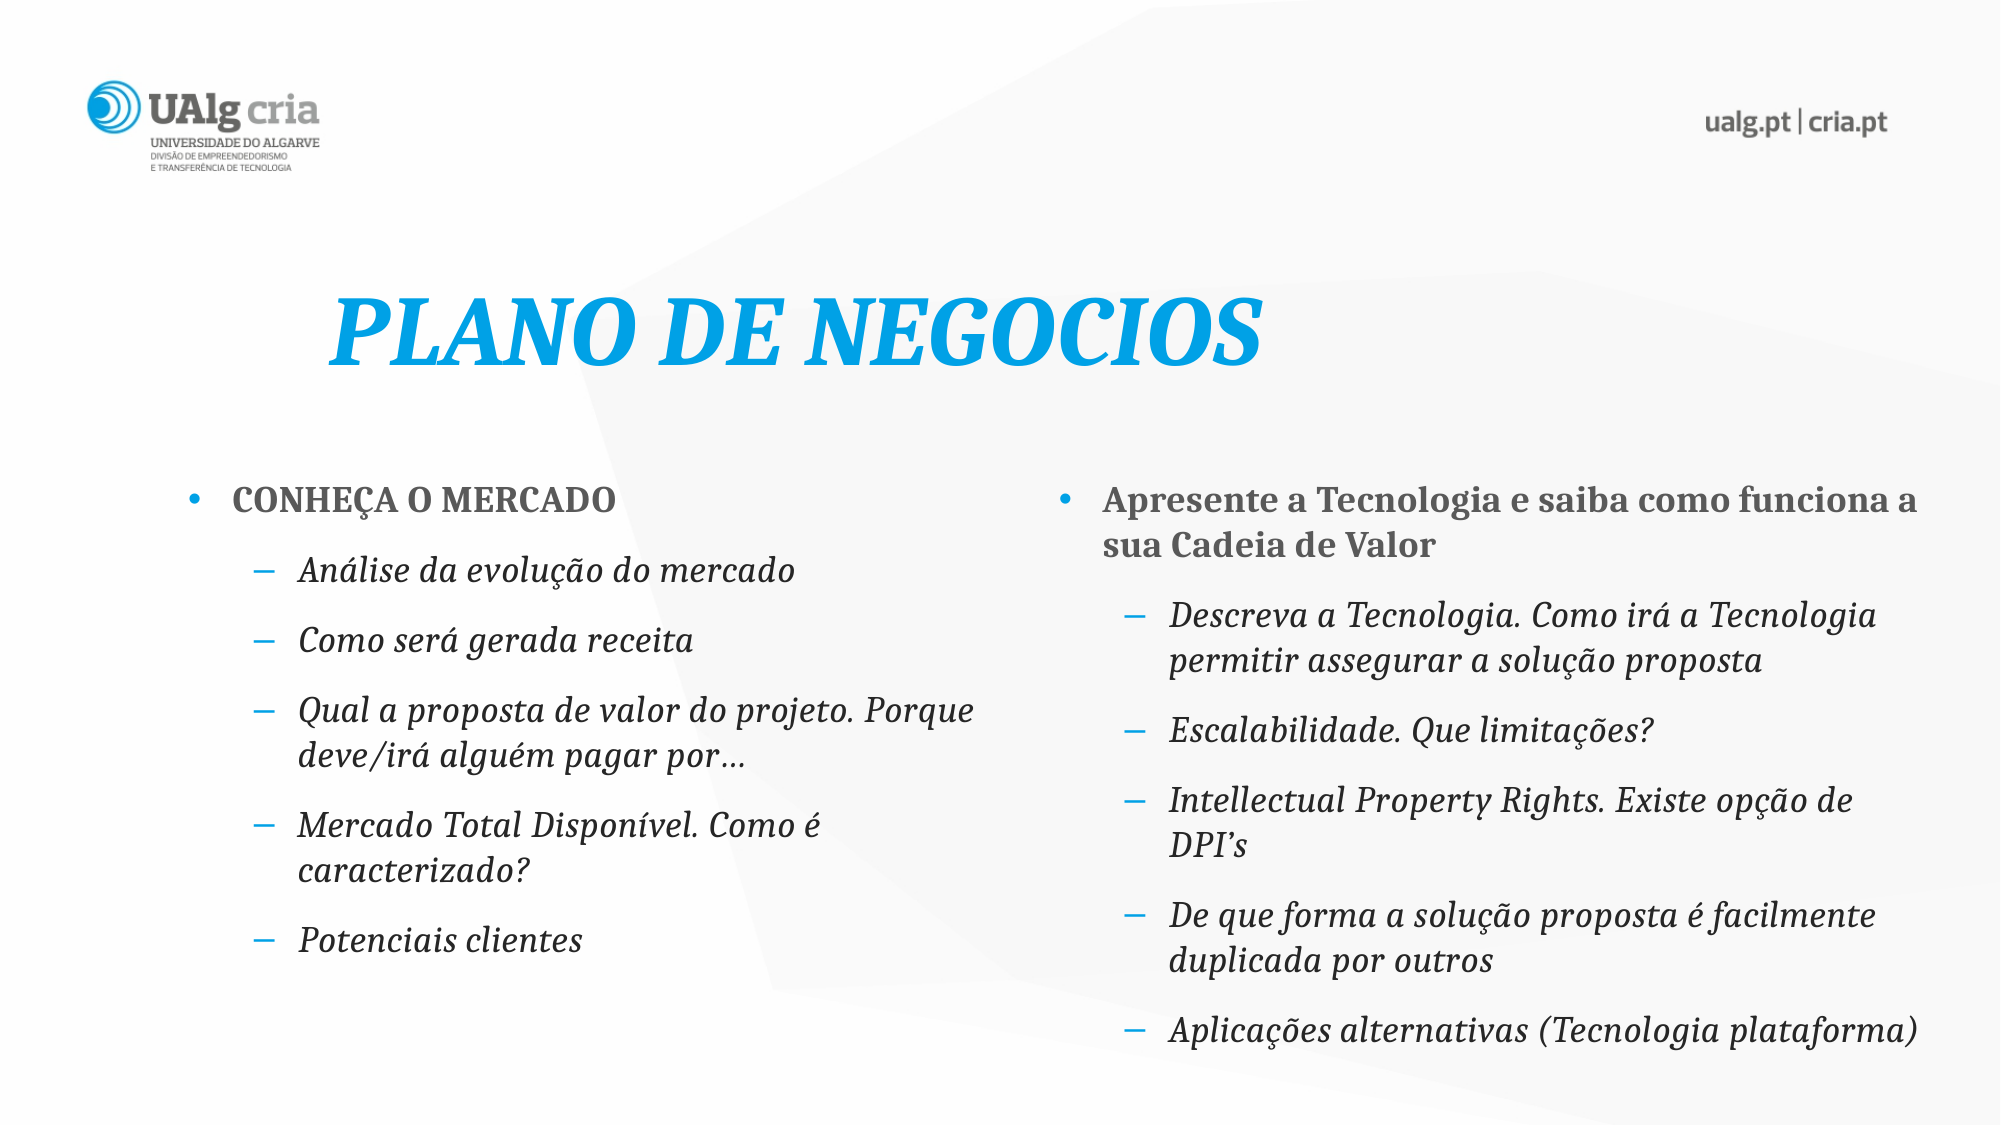

PLANO DE NEGOCIOS
CONHEÇA O MERCADO
Análise da evolução do mercado
Como será gerada receita
Qual a proposta de valor do projeto. Porque deve/irá alguém pagar por…
Mercado Total Disponível. Como é caracterizado?
Potenciais clientes

Apresente a Tecnologia e saiba como funciona a sua Cadeia de Valor
Descreva a Tecnologia. Como irá a Tecnologia permitir assegurar a solução proposta
Escalabilidade. Que limitações?
Intellectual Property Rights. Existe opção de DPI’s
De que forma a solução proposta é facilmente duplicada por outros
Aplicações alternativas (Tecnologia plataforma)